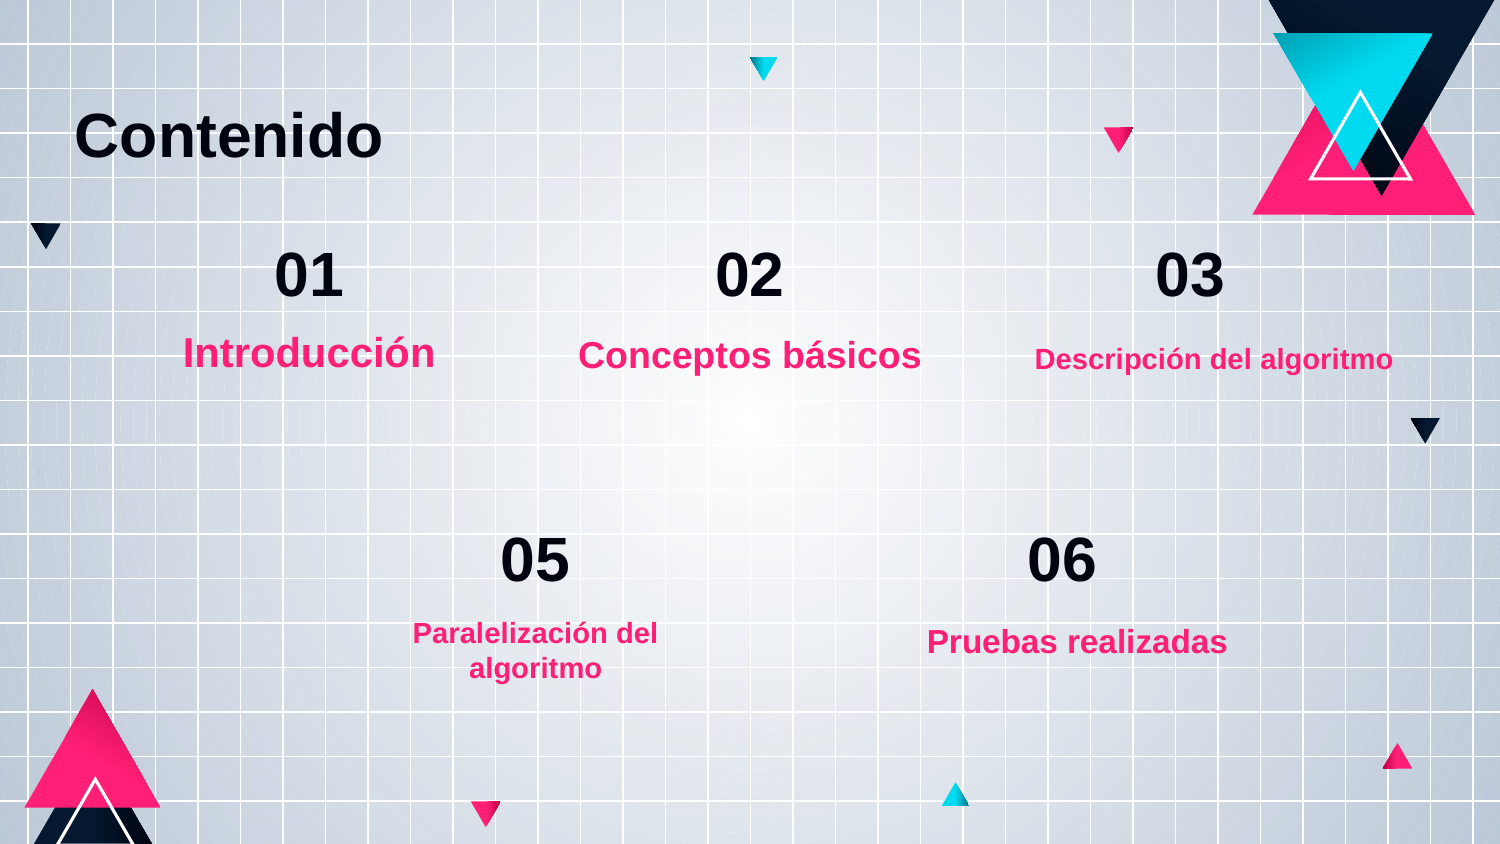

Contenido

# 01
02
03
Descripción del algoritmo
Introducción
Conceptos básicos
05
06
Pruebas realizadas
Paralelización del algoritmo